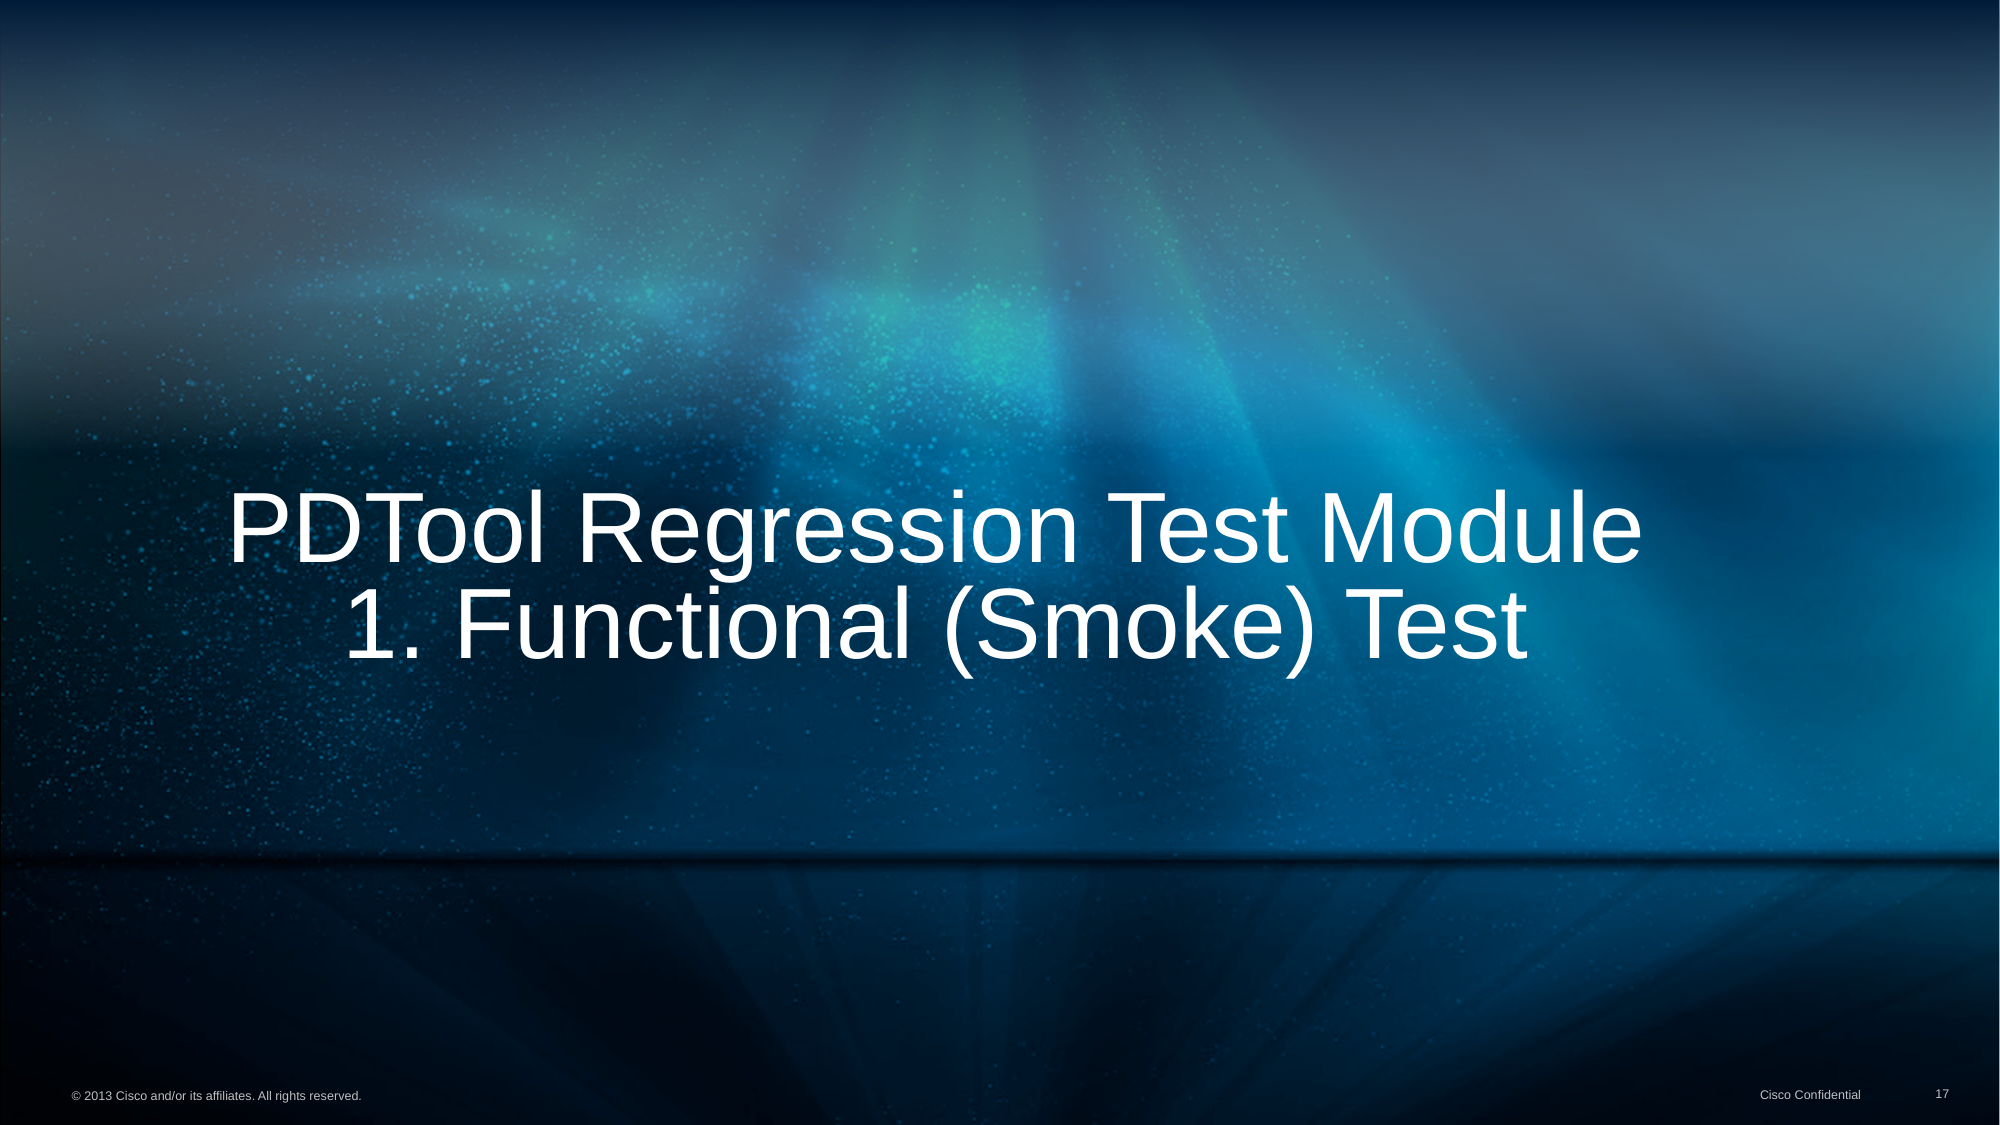

# PDTool Regression Test Module 1. Functional (Smoke) Test